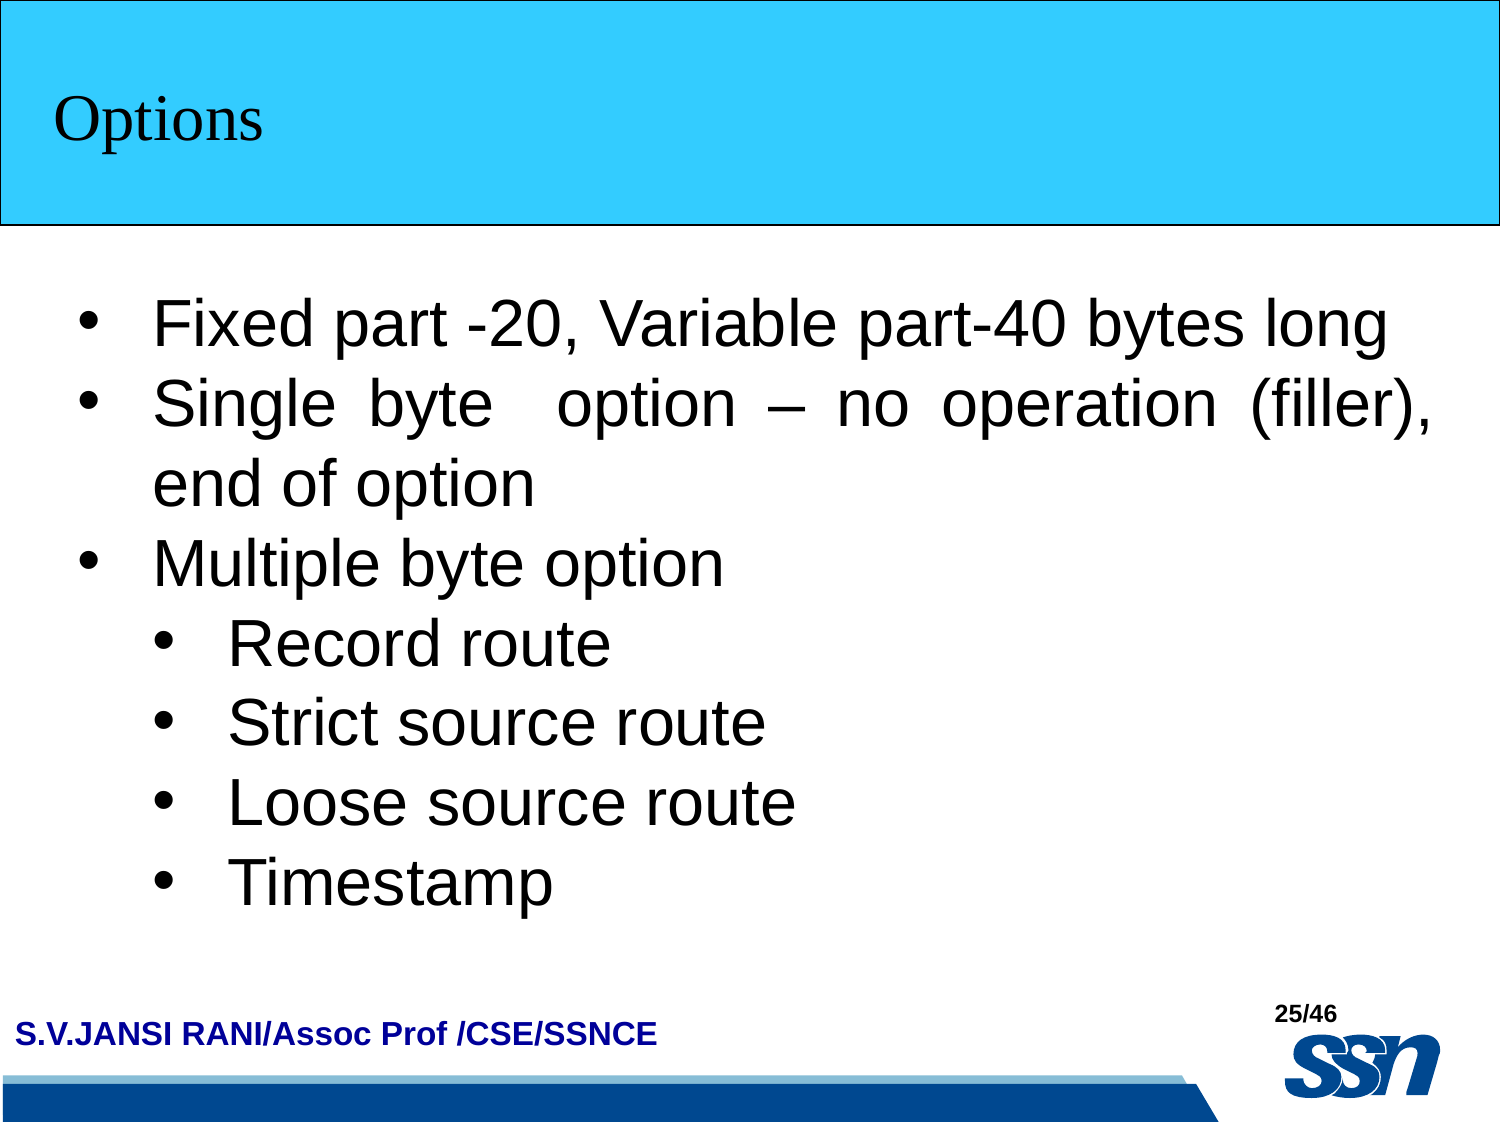

Options

Fixed part -20, Variable part-40 bytes long
Single byte  option – no operation (filler), end of option
Multiple byte option
Record route
Strict source route
Loose source route
Timestamp